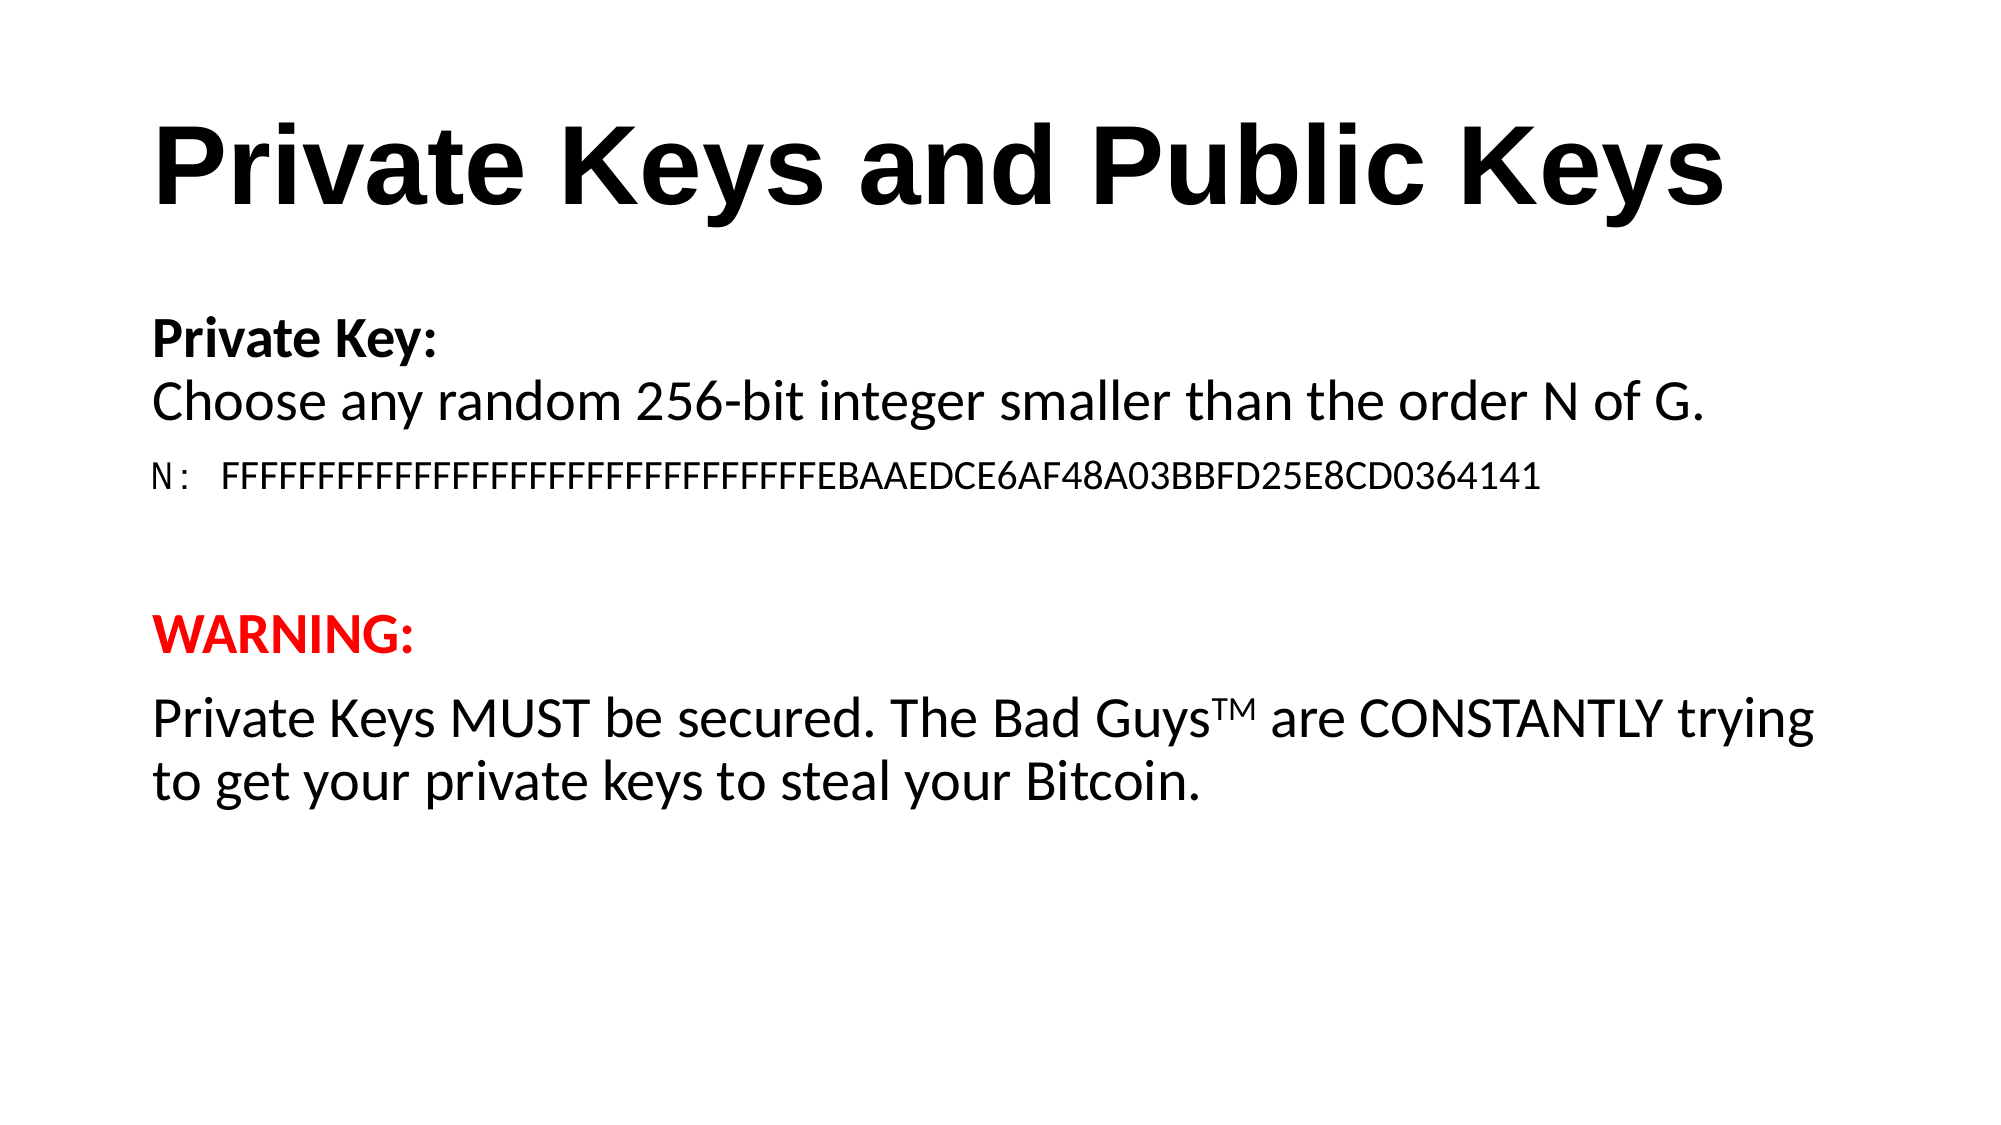

# Private Keys and Public Keys
Private Key:
Choose any random 256-bit integer smaller than the order N of G.
N: FFFFFFFFFFFFFFFFFFFFFFFFFFFFFFFEBAAEDCE6AF48A03BBFD25E8CD0364141

WARNING:
Private Keys MUST be secured. The Bad GuysTM are CONSTANTLY trying to get your private keys to steal your Bitcoin.